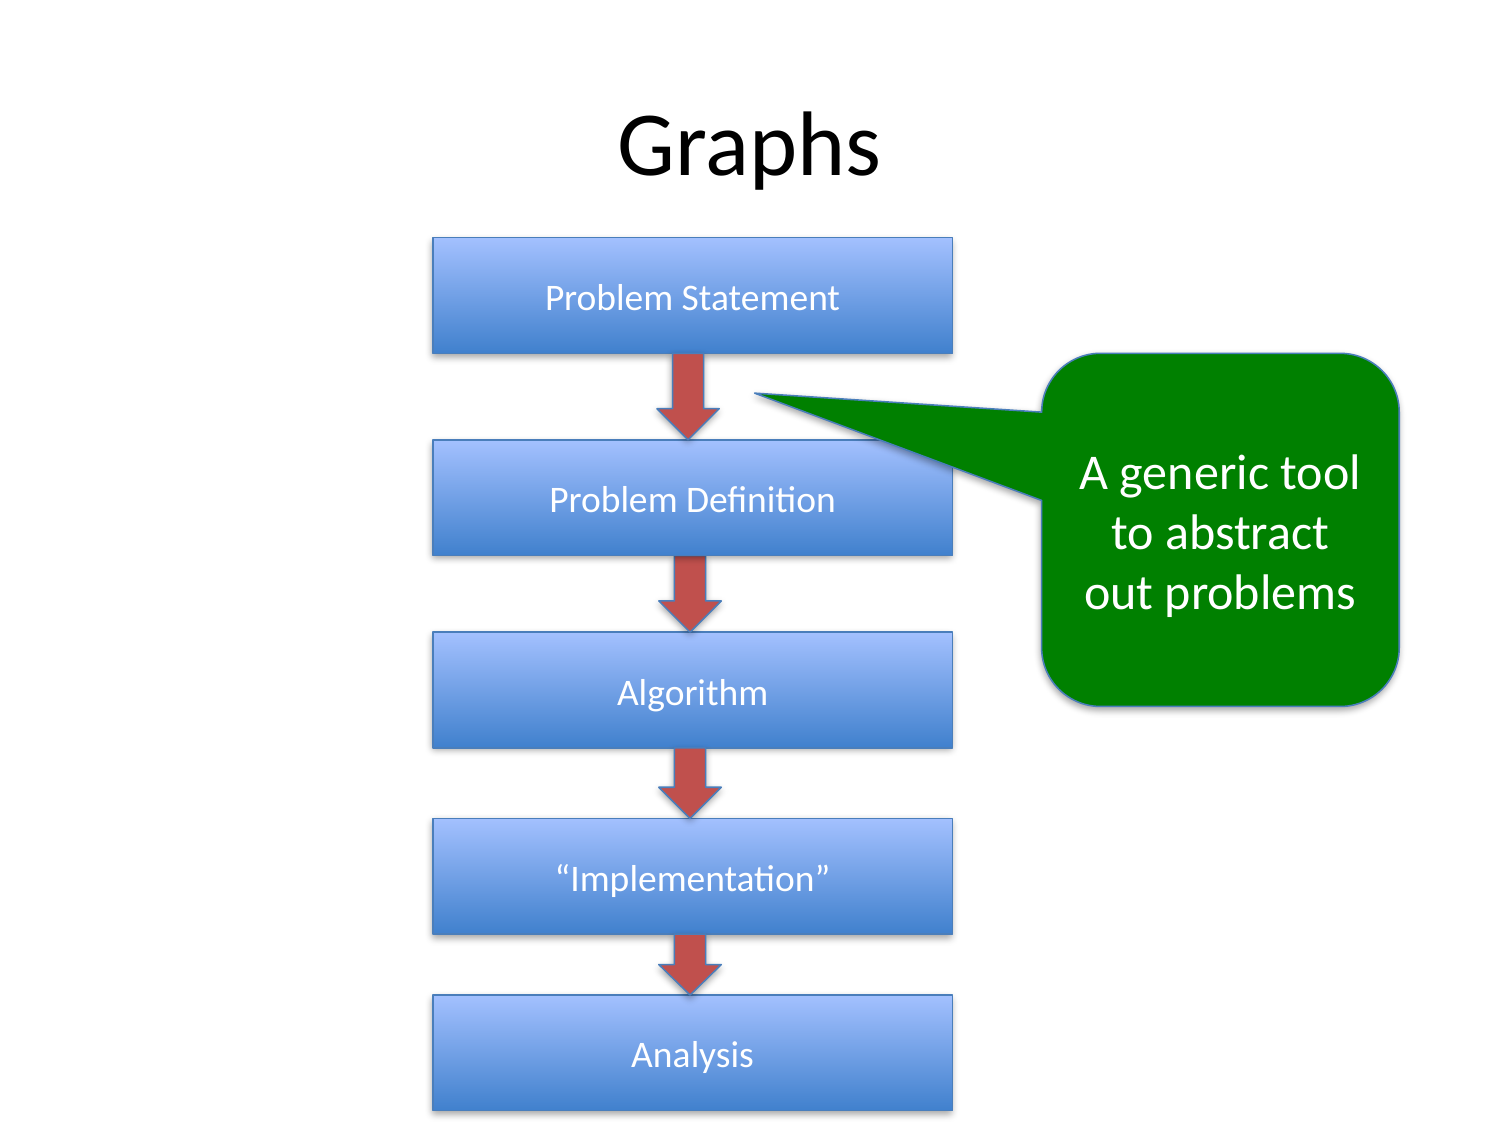

# Graphs
Problem Statement

A generic tool to abstract out problems
Problem Definition

Algorithm

“Implementation”

Analysis